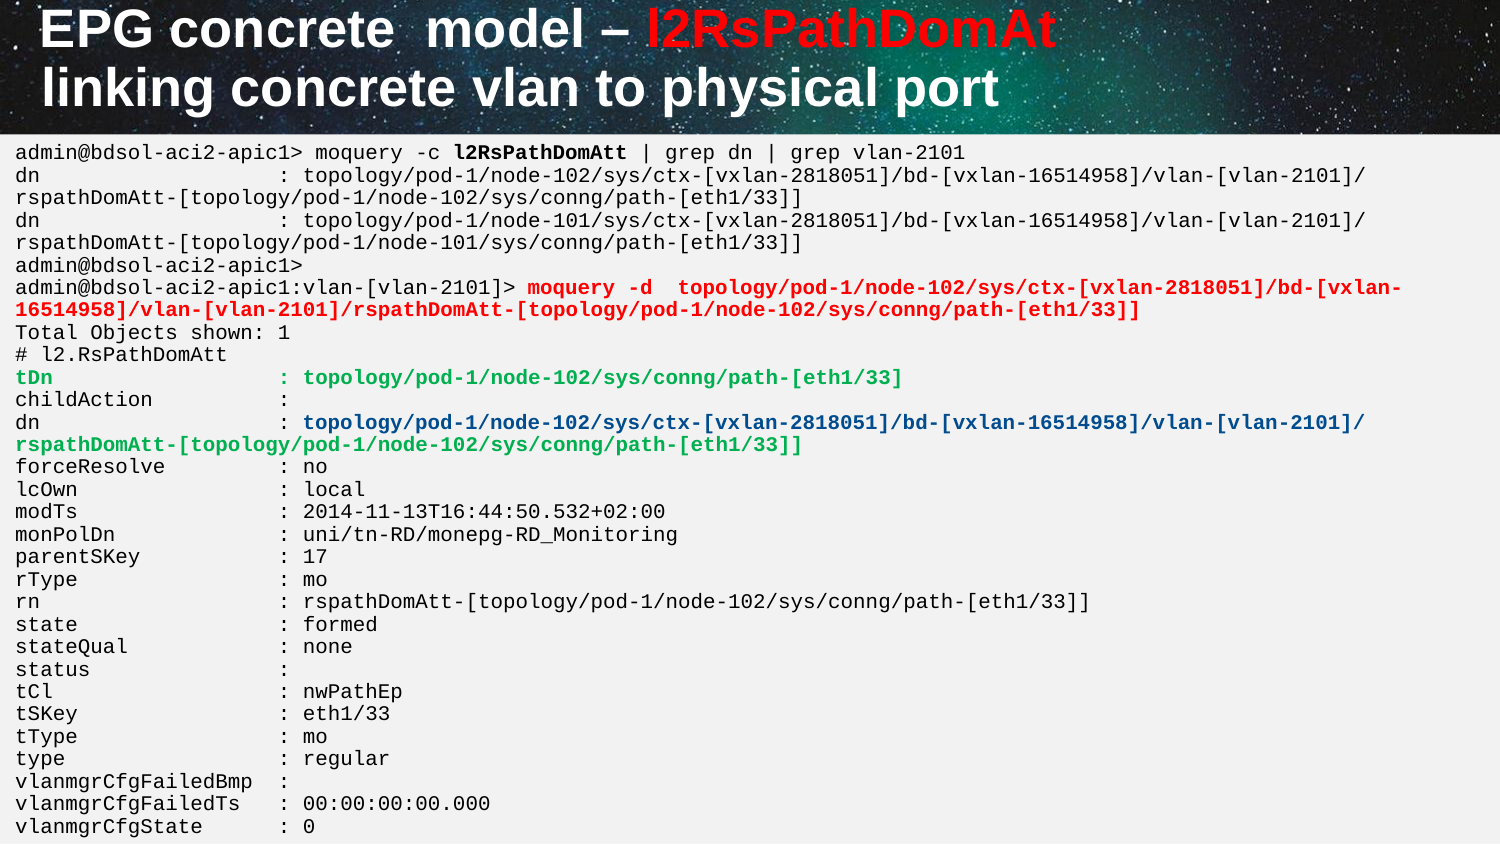

# EPG concrete  model – l2RsPathDomAt linking concrete vlan to physical port
admin@bdsol-aci2-apic1> moquery -c l2RsPathDomAtt | grep dn | grep vlan-2101
dn                   : topology/pod-1/node-102/sys/ctx-[vxlan-2818051]/bd-[vxlan-16514958]/vlan-[vlan-2101]/rspathDomAtt-[topology/pod-1/node-102/sys/conng/path-[eth1/33]]
dn                   : topology/pod-1/node-101/sys/ctx-[vxlan-2818051]/bd-[vxlan-16514958]/vlan-[vlan-2101]/rspathDomAtt-[topology/pod-1/node-101/sys/conng/path-[eth1/33]]
admin@bdsol-aci2-apic1>
admin@bdsol-aci2-apic1:vlan-[vlan-2101]> moquery -d  topology/pod-1/node-102/sys/ctx-[vxlan-2818051]/bd-[vxlan-16514958]/vlan-[vlan-2101]/rspathDomAtt-[topology/pod-1/node-102/sys/conng/path-[eth1/33]]
Total Objects shown: 1
# l2.RsPathDomAtt
tDn                  : topology/pod-1/node-102/sys/conng/path-[eth1/33]
childAction          :
dn                   : topology/pod-1/node-102/sys/ctx-[vxlan-2818051]/bd-[vxlan-16514958]/vlan-[vlan-2101]/rspathDomAtt-[topology/pod-1/node-102/sys/conng/path-[eth1/33]]
forceResolve         : no
lcOwn                : local
modTs                : 2014-11-13T16:44:50.532+02:00
monPolDn             : uni/tn-RD/monepg-RD_Monitoring
parentSKey           : 17
rType                : mo
rn                   : rspathDomAtt-[topology/pod-1/node-102/sys/conng/path-[eth1/33]]
state                : formed
stateQual            : none
status               :
tCl                  : nwPathEp
tSKey                : eth1/33
tType                : mo
type                 : regular
vlanmgrCfgFailedBmp  :
vlanmgrCfgFailedTs   : 00:00:00:00.000
vlanmgrCfgState      : 0